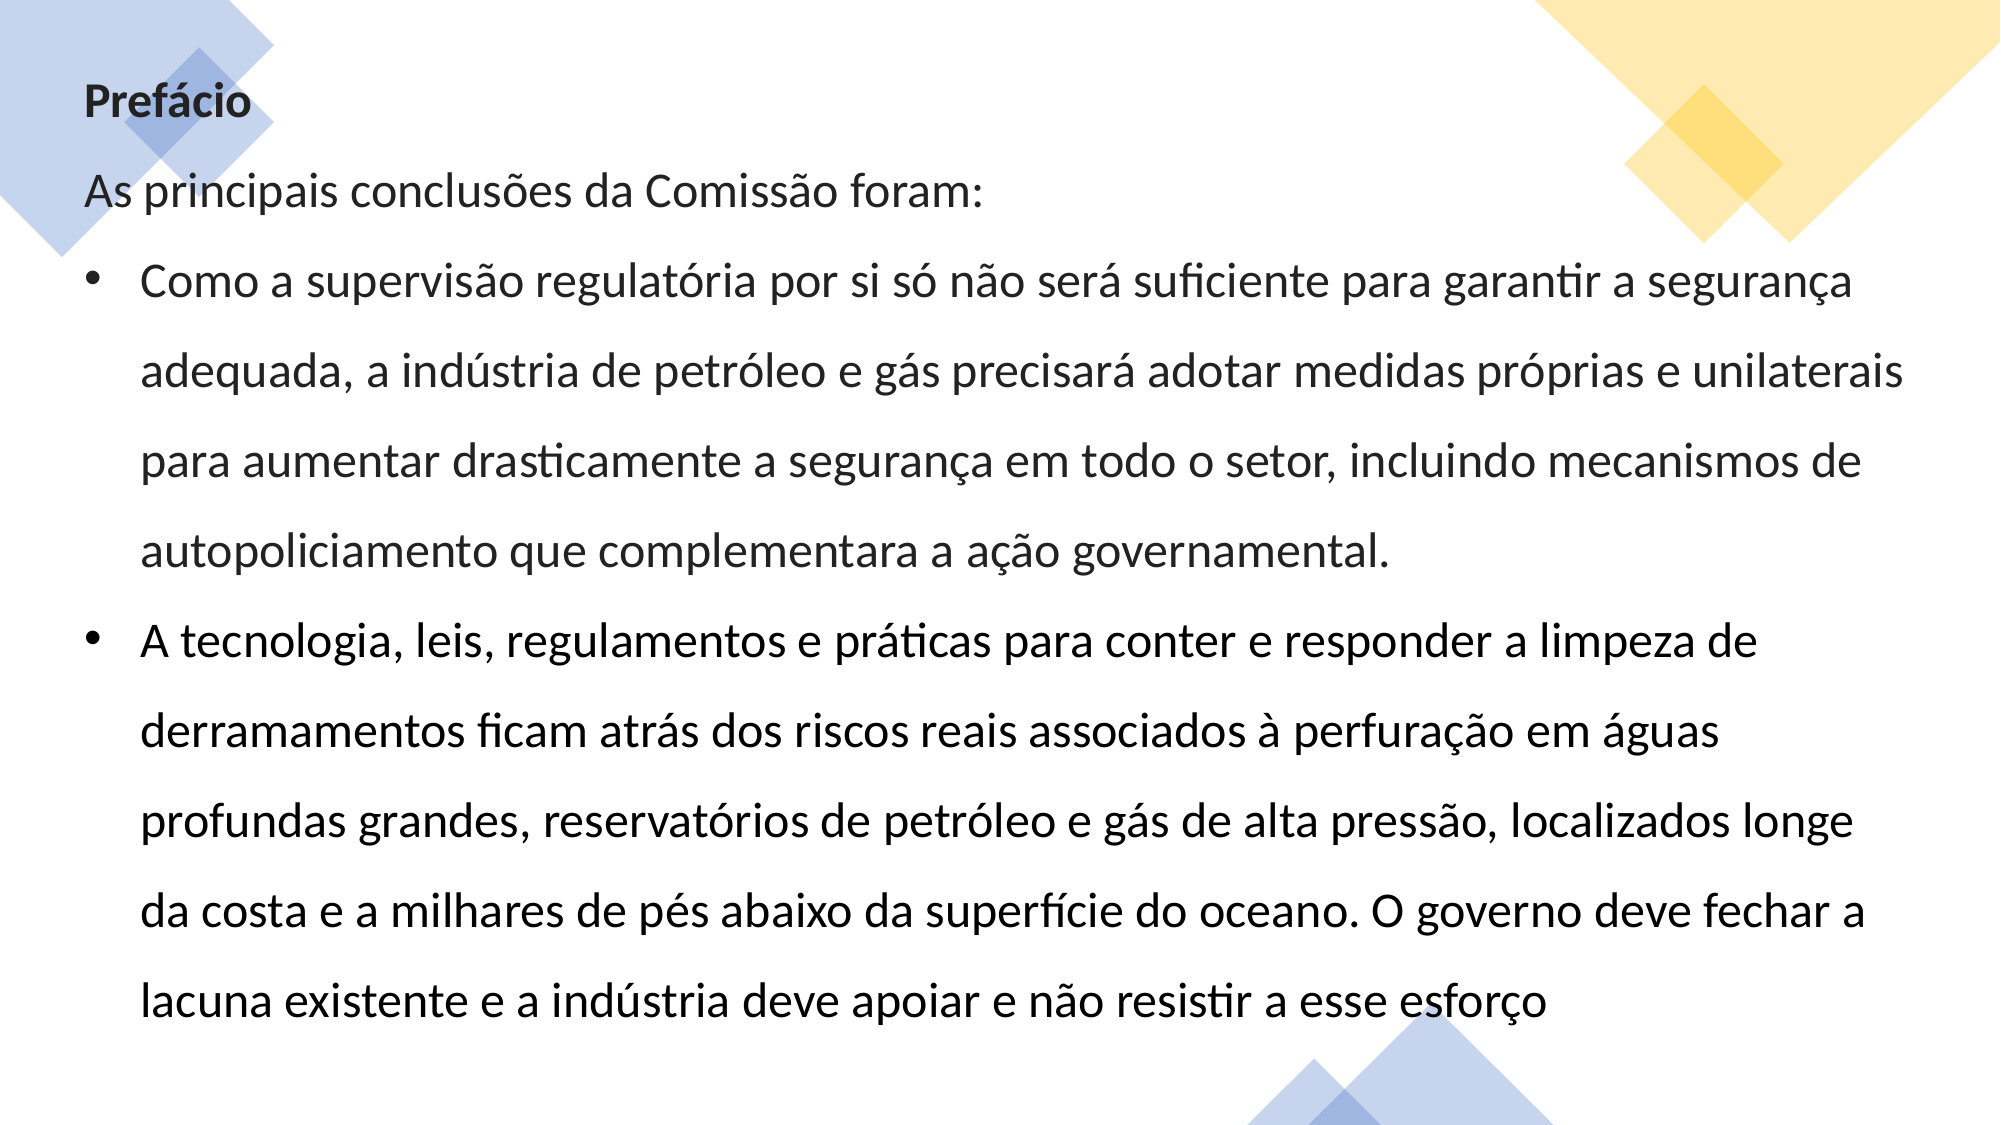

Prefácio
As principais conclusões da Comissão foram:
Como a supervisão regulatória por si só não será suficiente para garantir a segurança adequada, a indústria de petróleo e gás precisará adotar medidas próprias e unilaterais para aumentar drasticamente a segurança em todo o setor, incluindo mecanismos de autopoliciamento que complementara a ação governamental.
A tecnologia, leis, regulamentos e práticas para conter e responder a limpeza de derramamentos ficam atrás dos riscos reais associados à perfuração em águas profundas grandes, reservatórios de petróleo e gás de alta pressão, localizados longe da costa e a milhares de pés abaixo da superfície do oceano. O governo deve fechar a lacuna existente e a indústria deve apoiar e não resistir a esse esforço